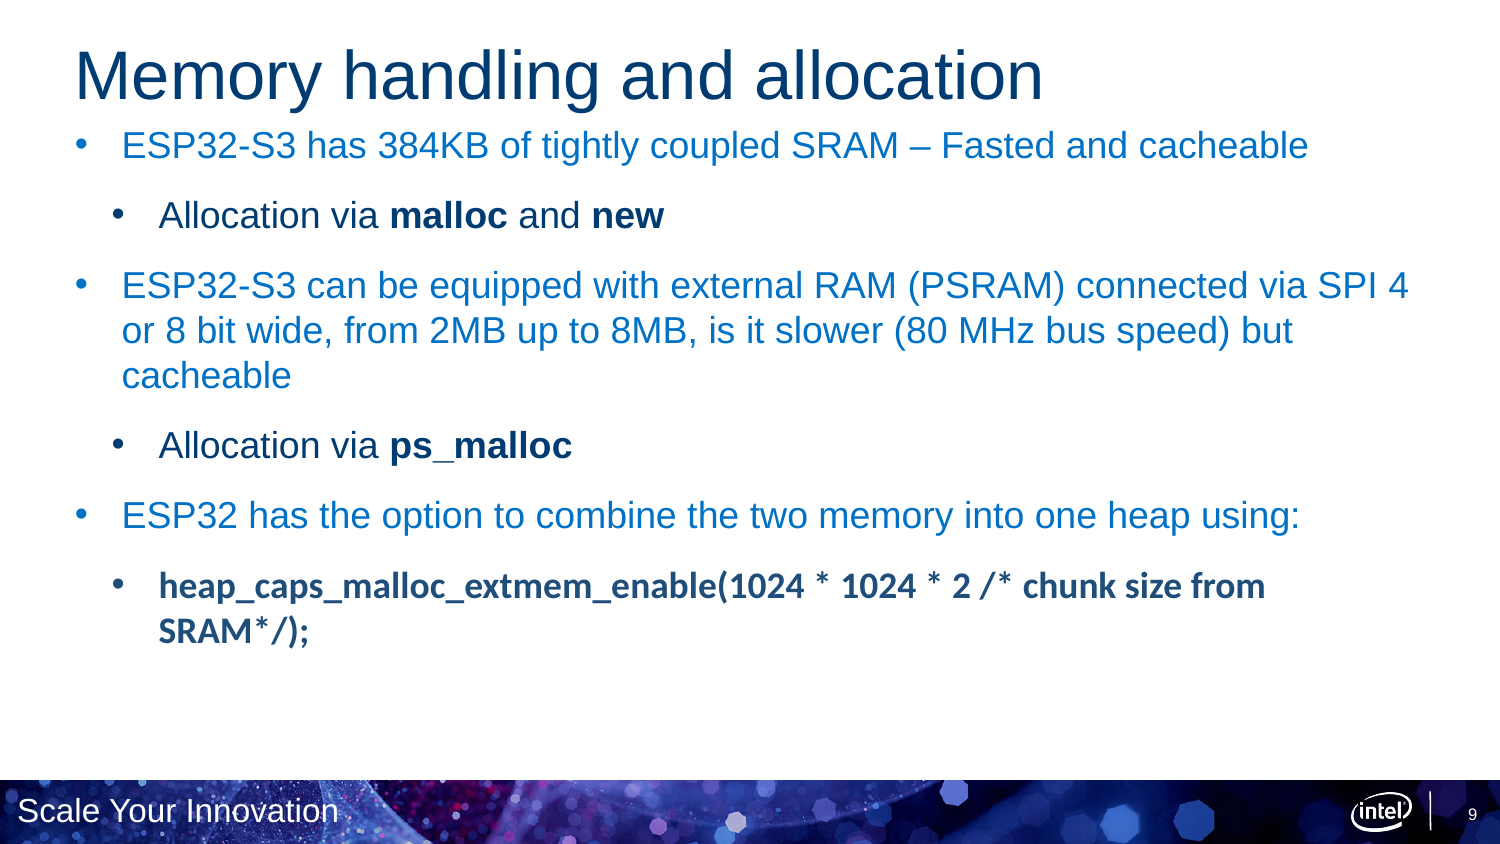

# Memory handling and allocation
ESP32-S3 has 384KB of tightly coupled SRAM – Fasted and cacheable
Allocation via malloc and new
ESP32-S3 can be equipped with external RAM (PSRAM) connected via SPI 4 or 8 bit wide, from 2MB up to 8MB, is it slower (80 MHz bus speed) but cacheable
Allocation via ps_malloc
ESP32 has the option to combine the two memory into one heap using:
heap_caps_malloc_extmem_enable(1024 * 1024 * 2 /* chunk size from SRAM*/);
9